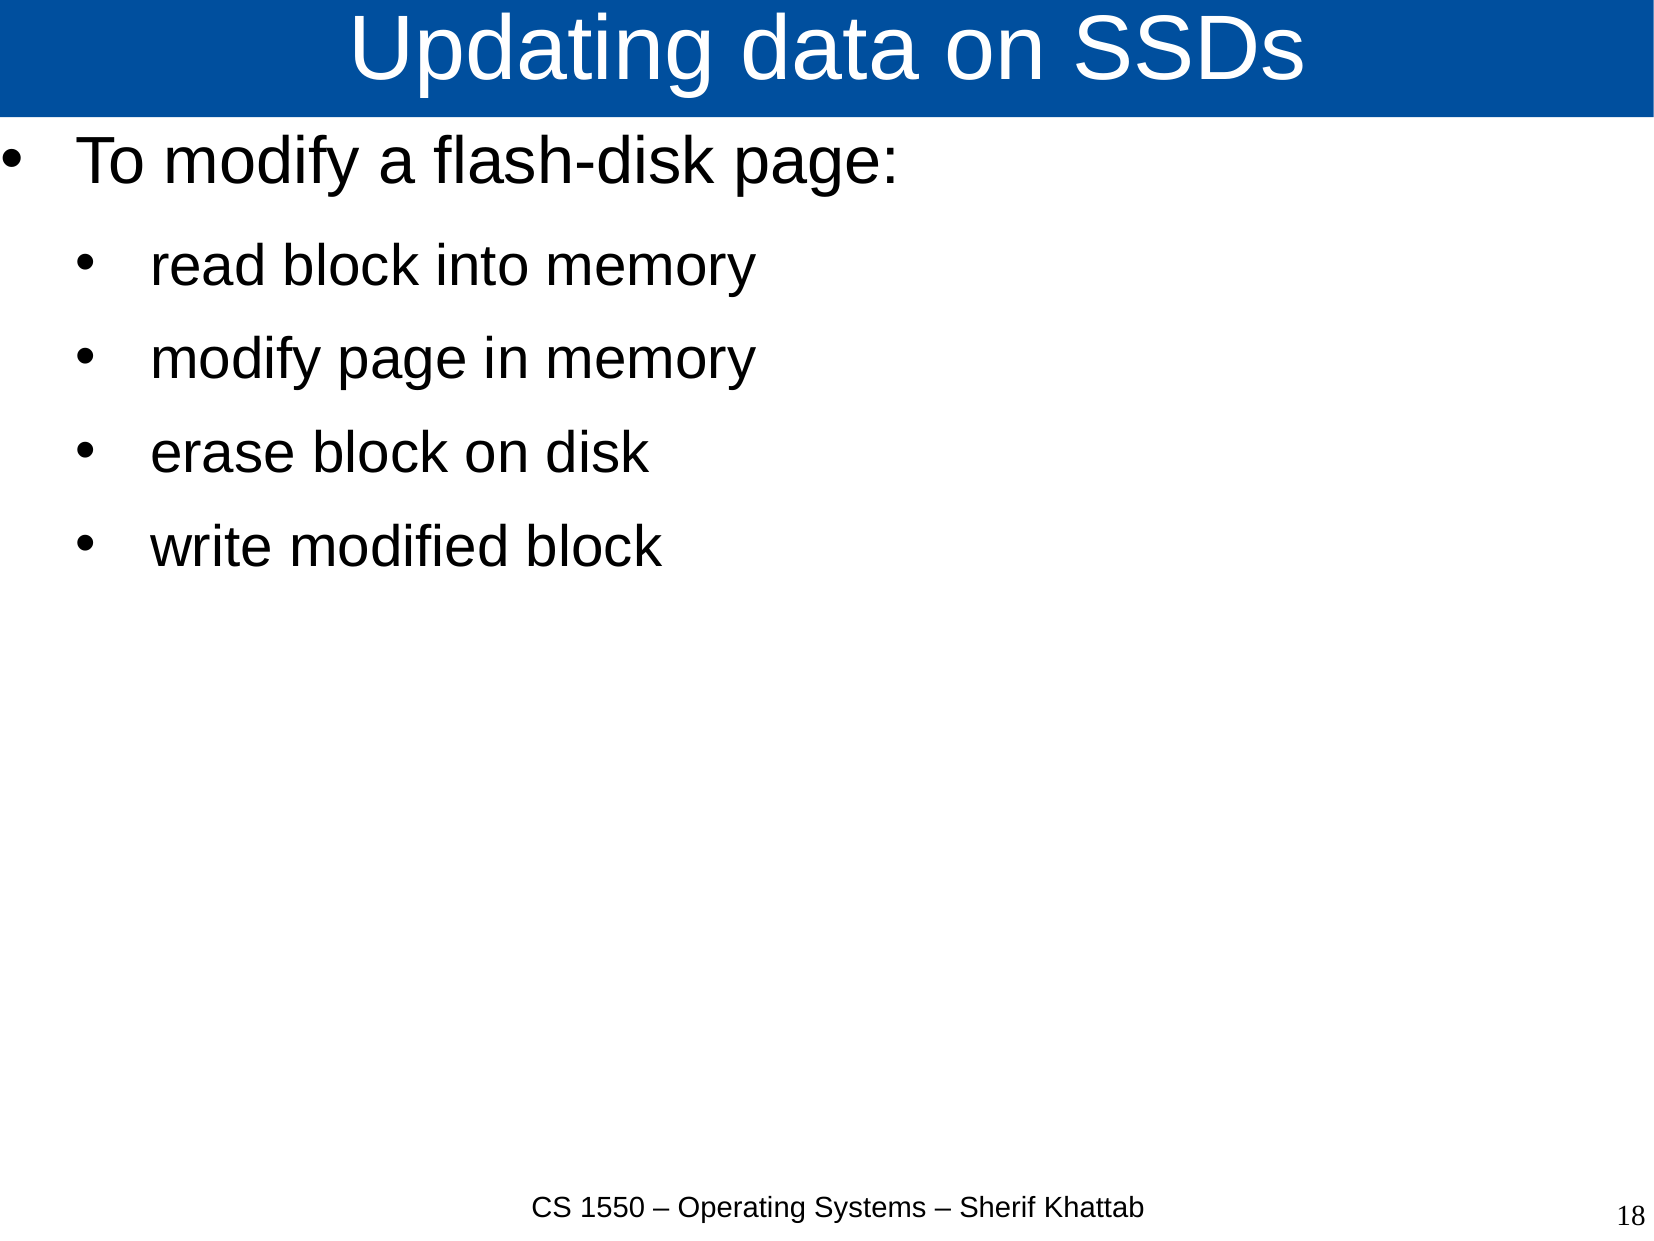

# Updating data on SSDs
To modify a flash-disk page:
read block into memory
modify page in memory
erase block on disk
write modified block

CS 1550 – Operating Systems – Sherif Khattab
18